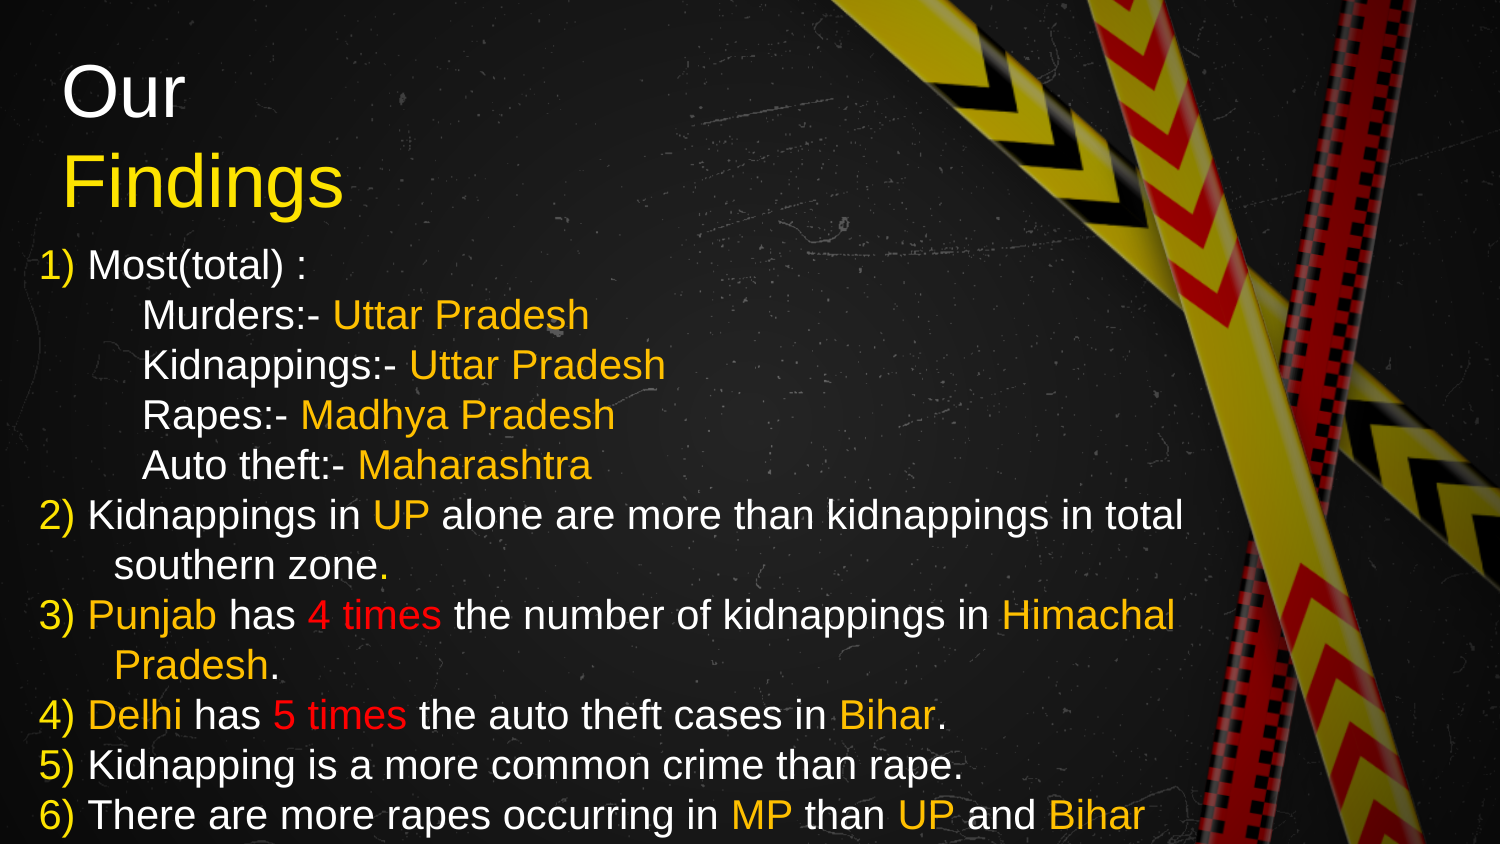

Our
Findings
#
1) Most(total) :
         Murders:- Uttar Pradesh
         Kidnappings:- Uttar Pradesh
         Rapes:- Madhya Pradesh
         Auto theft:- Maharashtra
2) Kidnappings in UP alone are more than kidnappings in total southern zone.
3) Punjab has 4 times the number of kidnappings in Himachal Pradesh.
4) Delhi has 5 times the auto theft cases in Bihar.
5) Kidnapping is a more common crime than rape.
6) There are more rapes occurring in MP than UP and Bihar combined.
7) West Bengal is the 2nd most rape prone state.